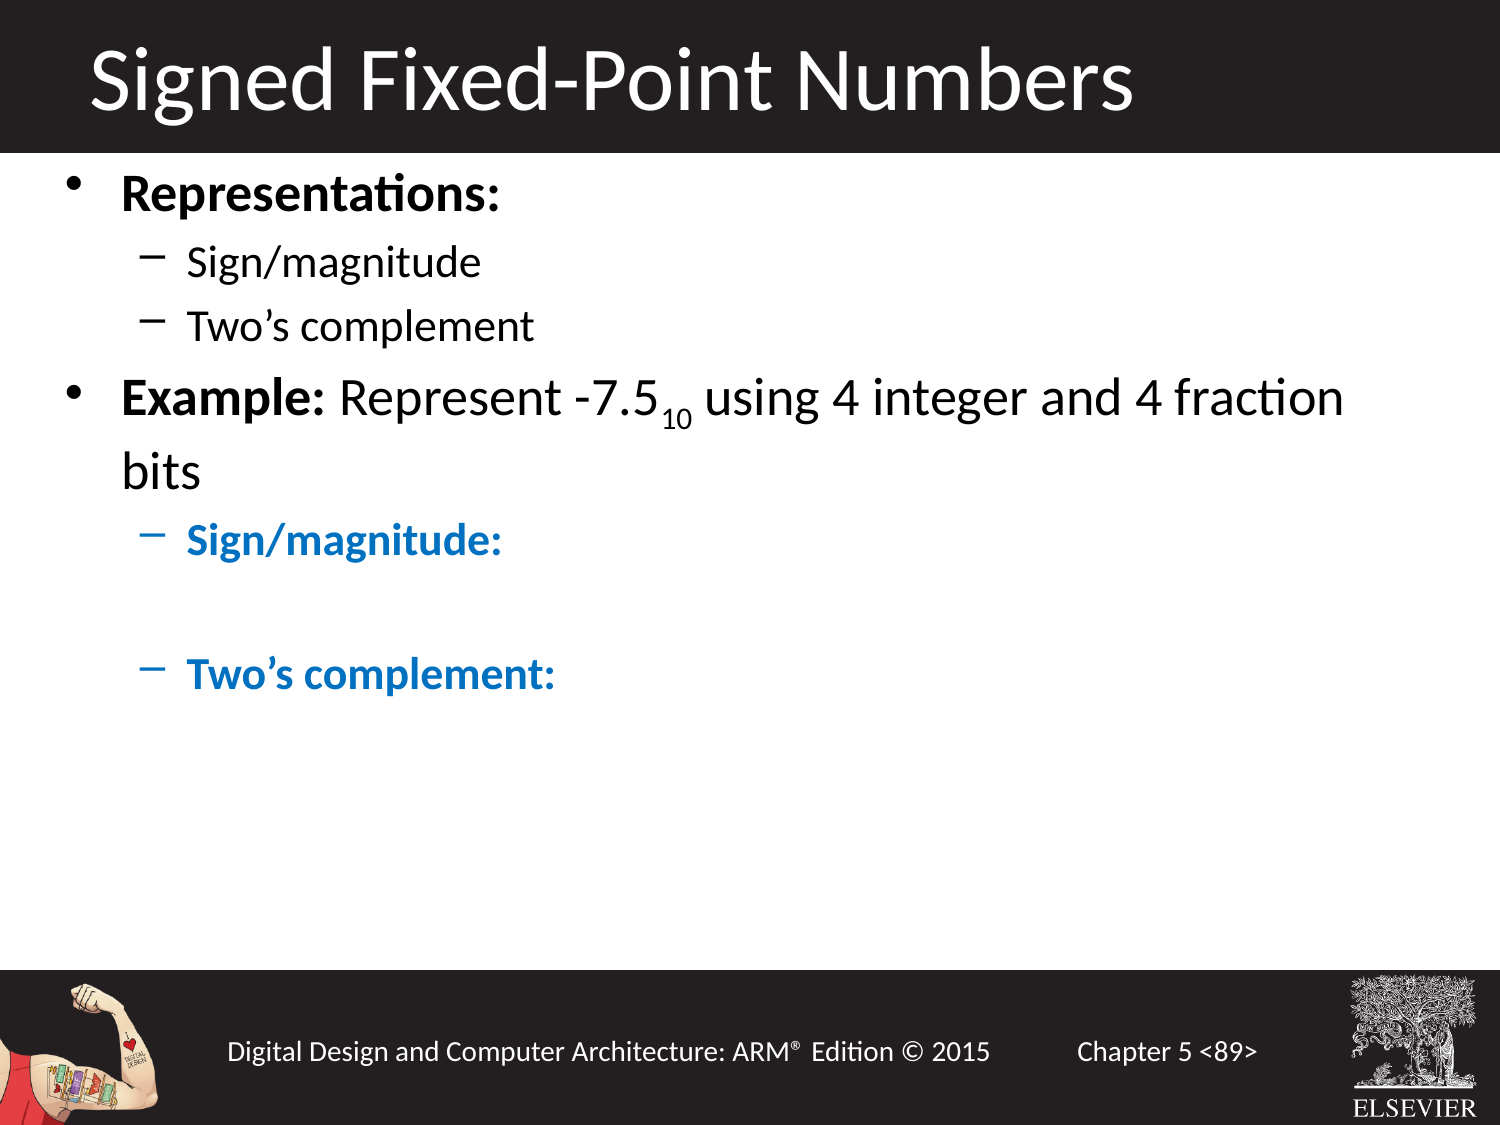

Signed Fixed-Point Numbers
Representations:
Sign/magnitude
Two’s complement
Example: Represent -7.510 using 4 integer and 4 fraction bits
Sign/magnitude:

Two’s complement: